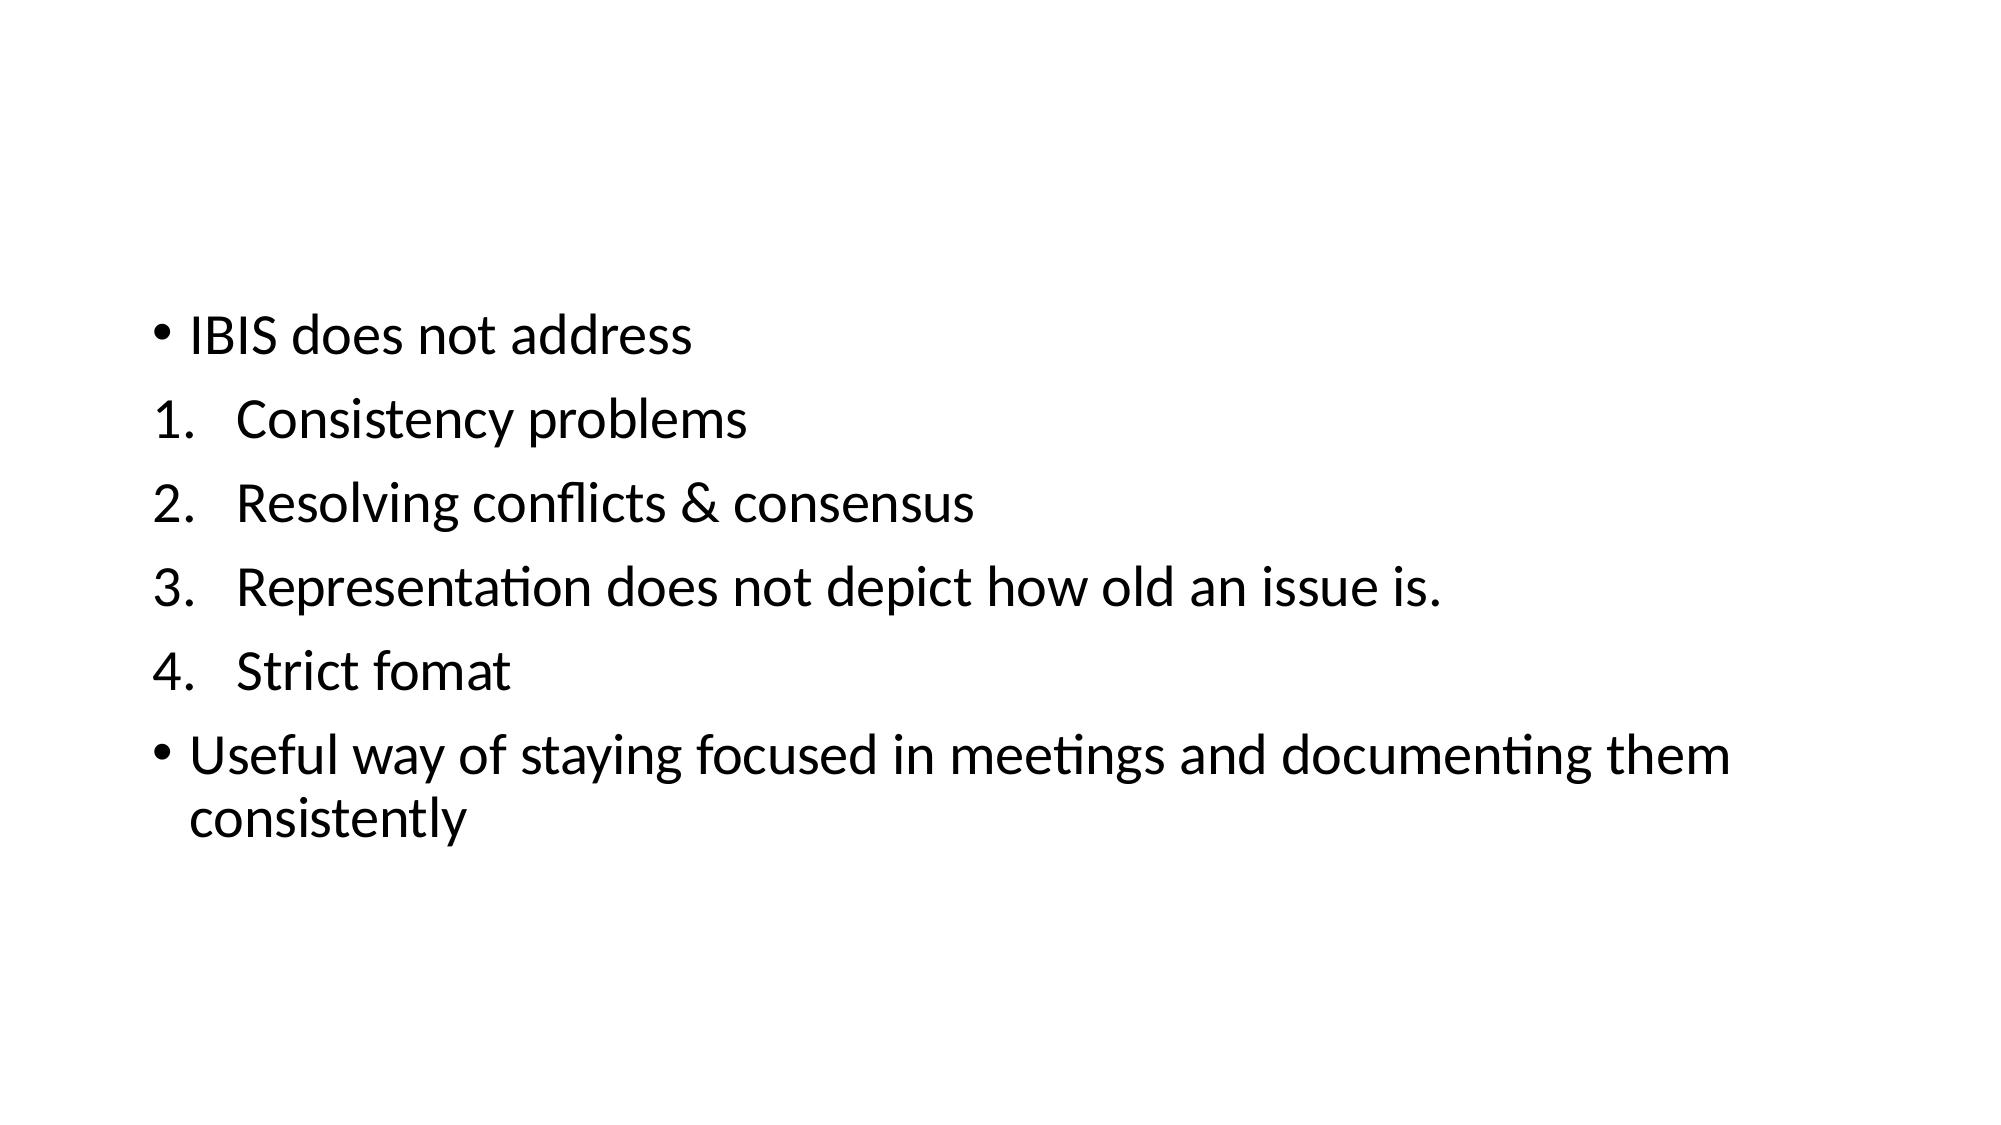

IBIS does not address
Consistency problems
Resolving conflicts & consensus
Representation does not depict how old an issue is.
Strict fomat
Useful way of staying focused in meetings and documenting them  consistently